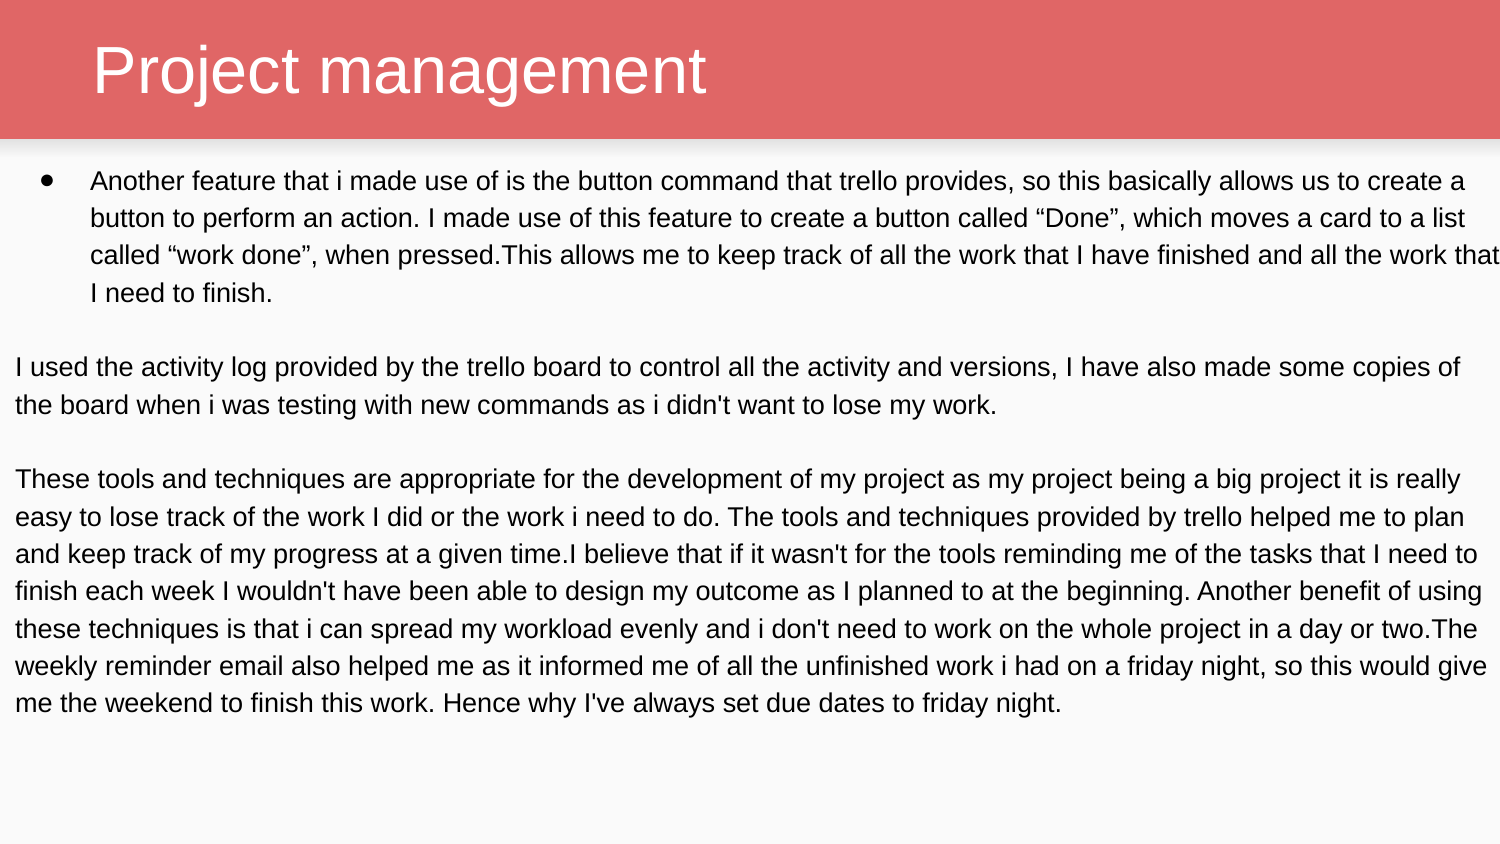

# Project management
Another feature that i made use of is the button command that trello provides, so this basically allows us to create a button to perform an action. I made use of this feature to create a button called “Done”, which moves a card to a list called “work done”, when pressed.This allows me to keep track of all the work that I have finished and all the work that I need to finish.

I used the activity log provided by the trello board to control all the activity and versions, I have also made some copies of the board when i was testing with new commands as i didn't want to lose my work.

These tools and techniques are appropriate for the development of my project as my project being a big project it is really easy to lose track of the work I did or the work i need to do. The tools and techniques provided by trello helped me to plan and keep track of my progress at a given time.I believe that if it wasn't for the tools reminding me of the tasks that I need to finish each week I wouldn't have been able to design my outcome as I planned to at the beginning. Another benefit of using these techniques is that i can spread my workload evenly and i don't need to work on the whole project in a day or two.The weekly reminder email also helped me as it informed me of all the unfinished work i had on a friday night, so this would give me the weekend to finish this work. Hence why I've always set due dates to friday night.